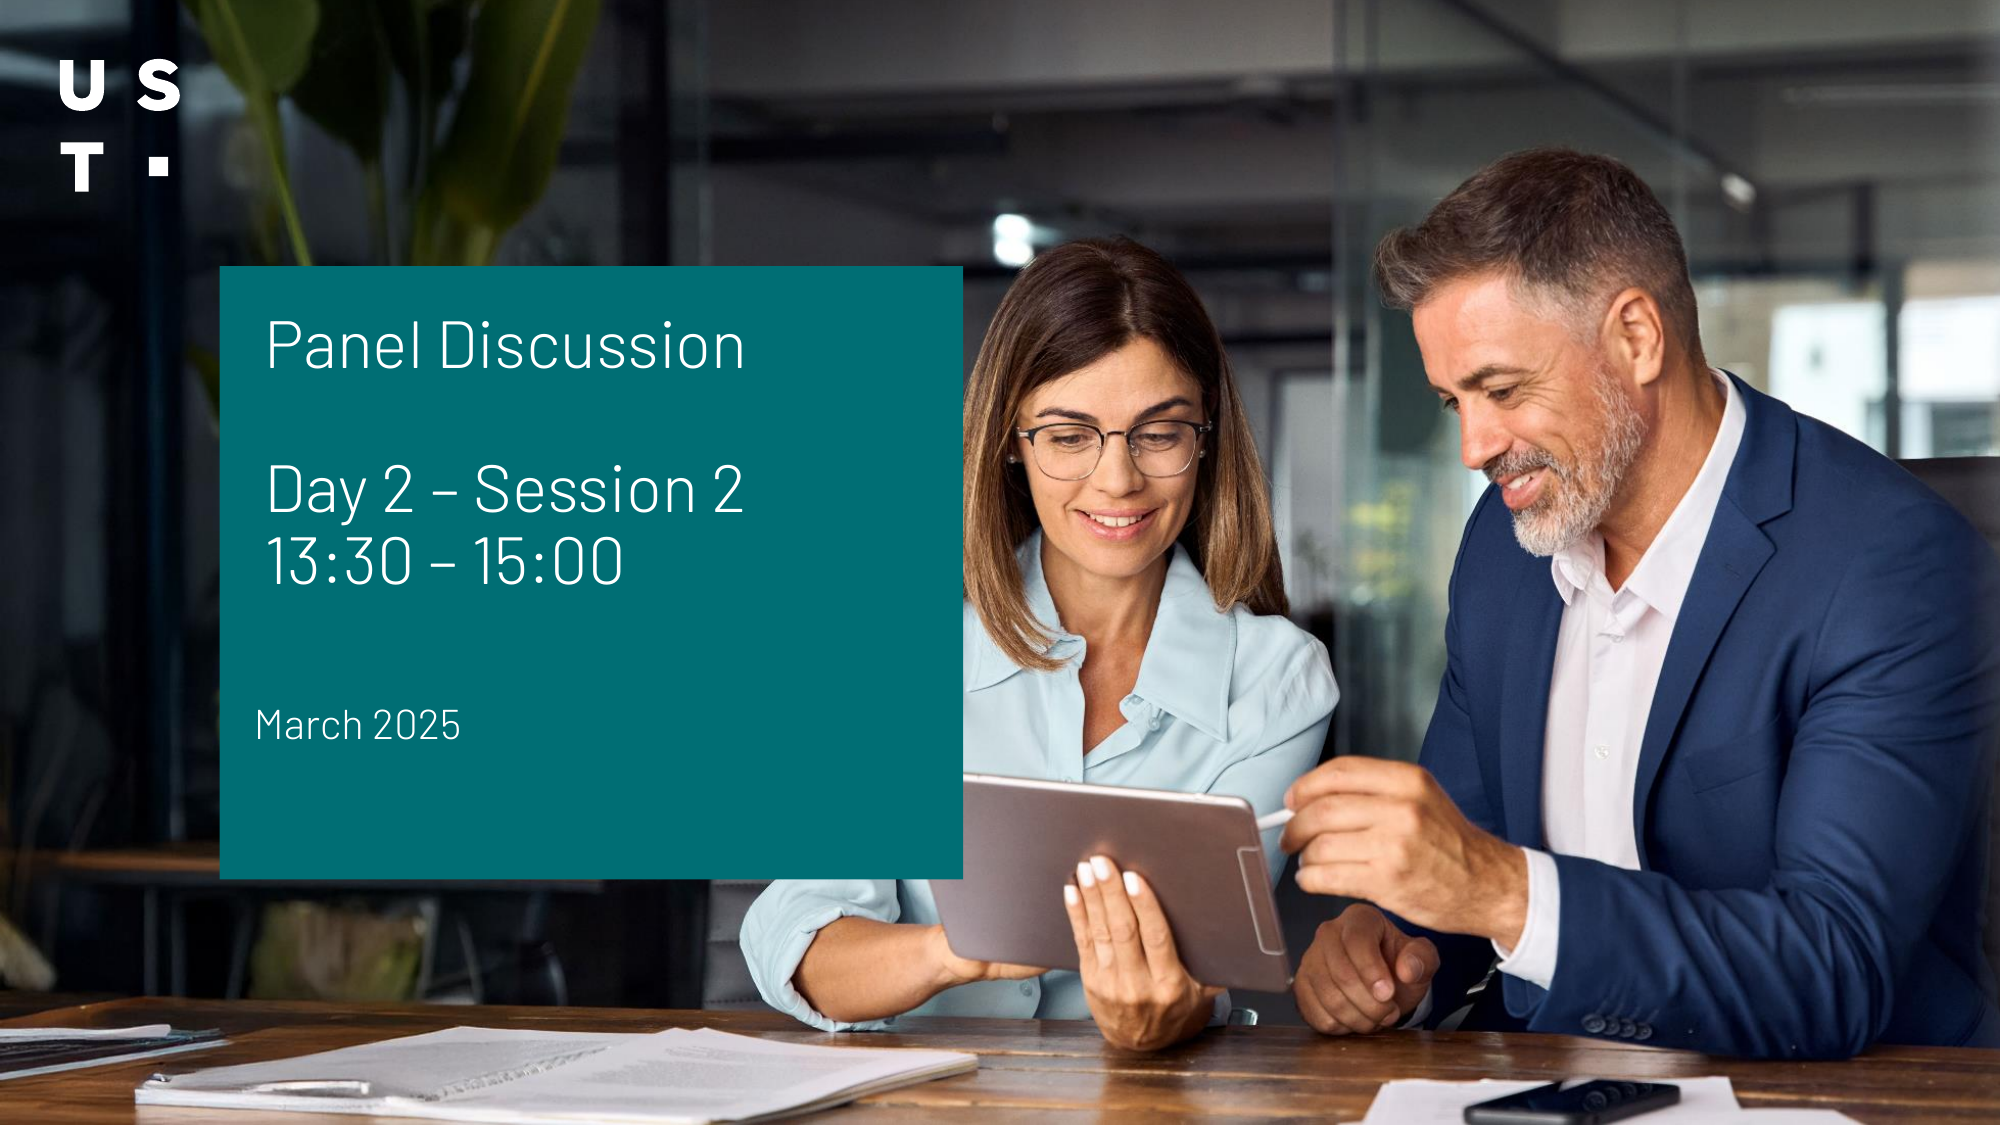

# Panel Discussion Day 2 – Session 2 13:30 – 15:00
March 2025